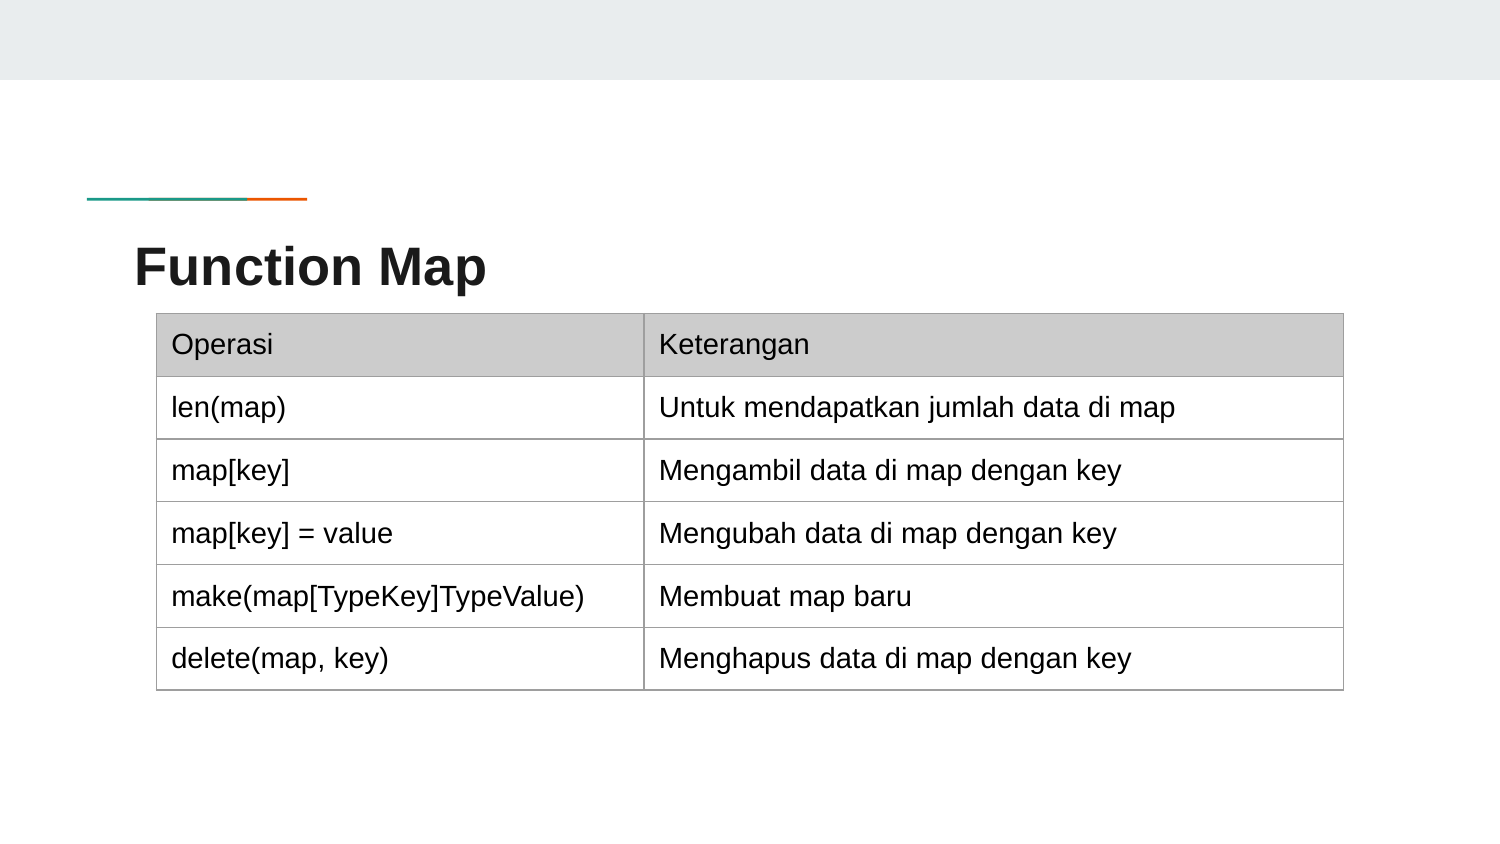

# Function Map
| Operasi | Keterangan |
| --- | --- |
| len(map) | Untuk mendapatkan jumlah data di map |
| map[key] | Mengambil data di map dengan key |
| map[key] = value | Mengubah data di map dengan key |
| make(map[TypeKey]TypeValue) | Membuat map baru |
| delete(map, key) | Menghapus data di map dengan key |